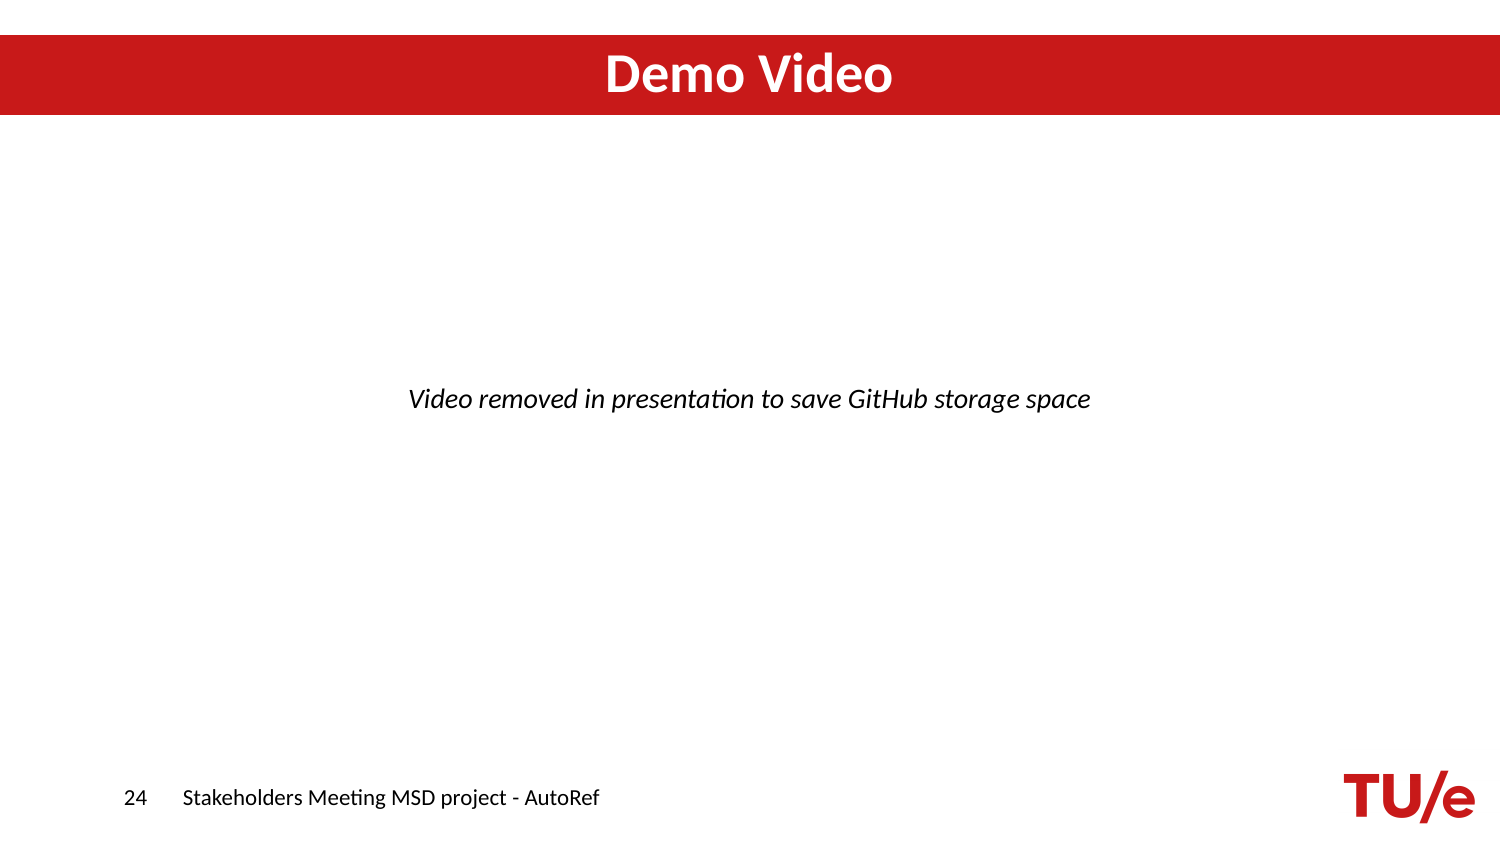

# Demo Video
Video removed in presentation to save GitHub storage space
24
Stakeholders Meeting MSD project - AutoRef